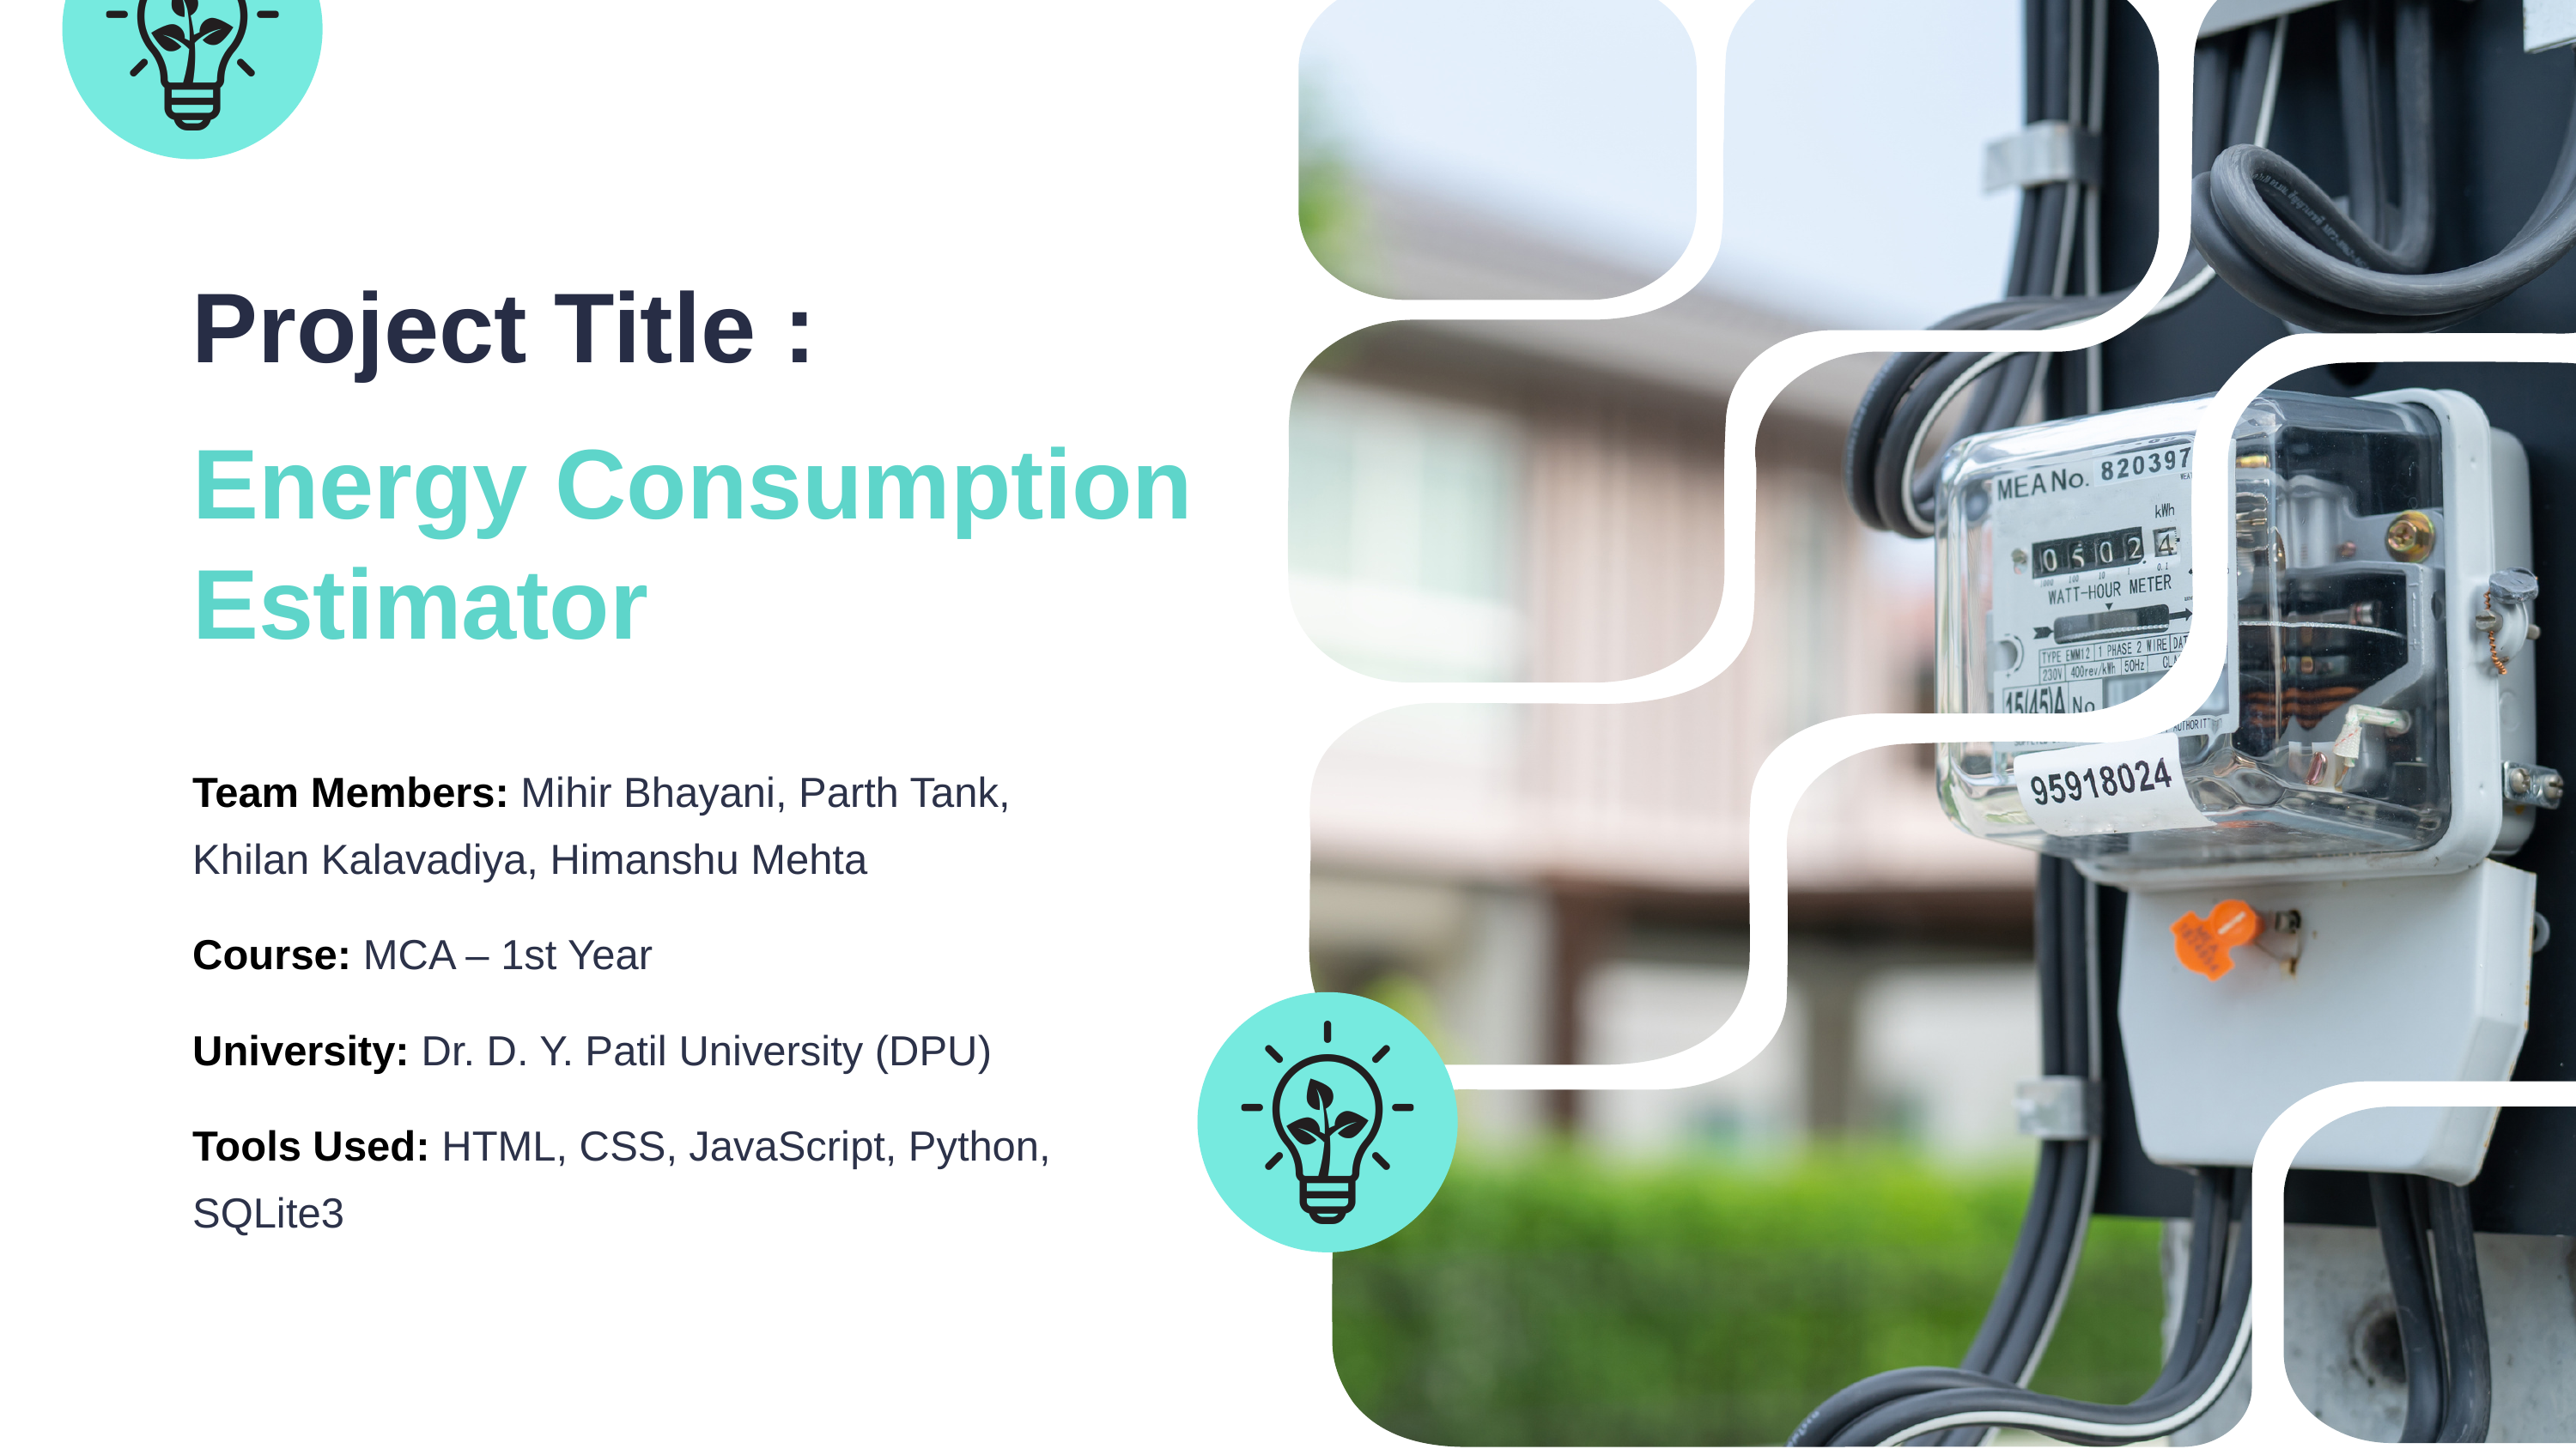

Project Title :
Energy Consumption
Estimator
Team Members: Mihir Bhayani, Parth Tank,       Khilan Kalavadiya, Himanshu Mehta

Course: MCA – 1st Year

University: Dr. D. Y. Patil University (DPU)

Tools Used: HTML, CSS, JavaScript, Python,
SQLite3